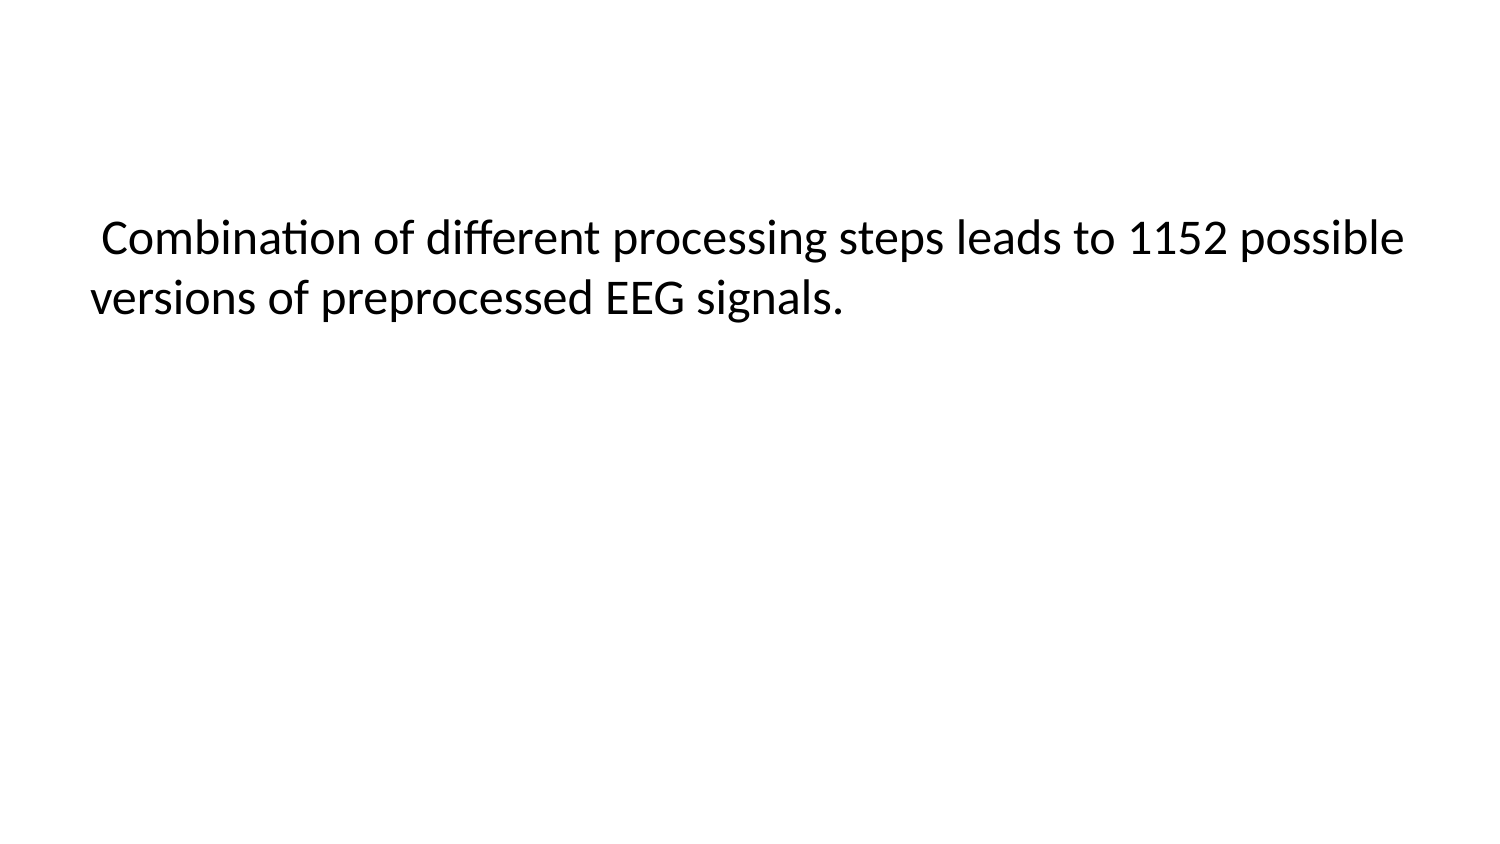

Combination of different processing steps leads to 1152 possible versions of preprocessed EEG signals.